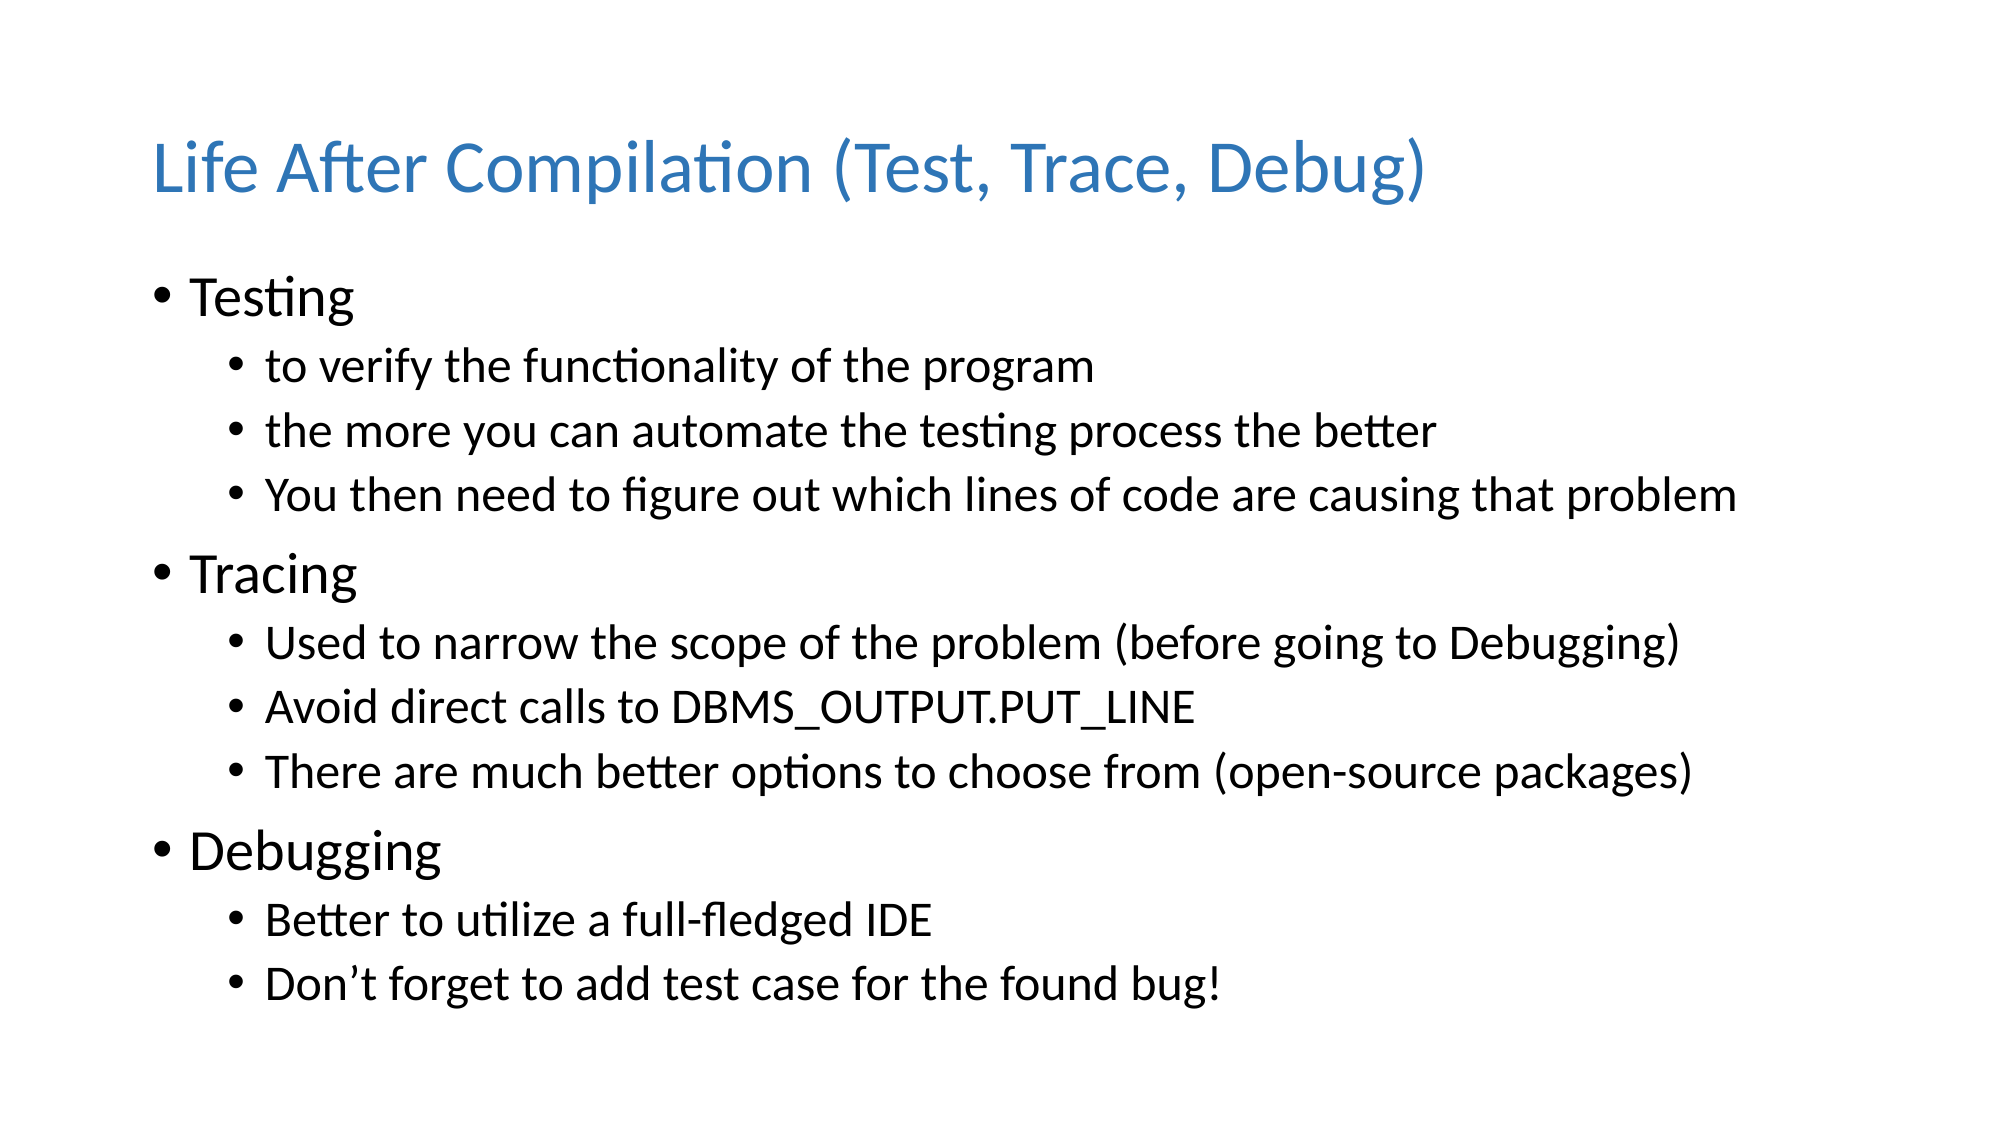

# Life After Compilation (Test, Trace, Debug)
Testing
to verify the functionality of the program
the more you can automate the testing process the better
You then need to figure out which lines of code are causing that problem
Tracing
Used to narrow the scope of the problem (before going to Debugging)
Avoid direct calls to DBMS_OUTPUT.PUT_LINE
There are much better options to choose from (open-source packages)
Debugging
Better to utilize a full-fledged IDE
Don’t forget to add test case for the found bug!